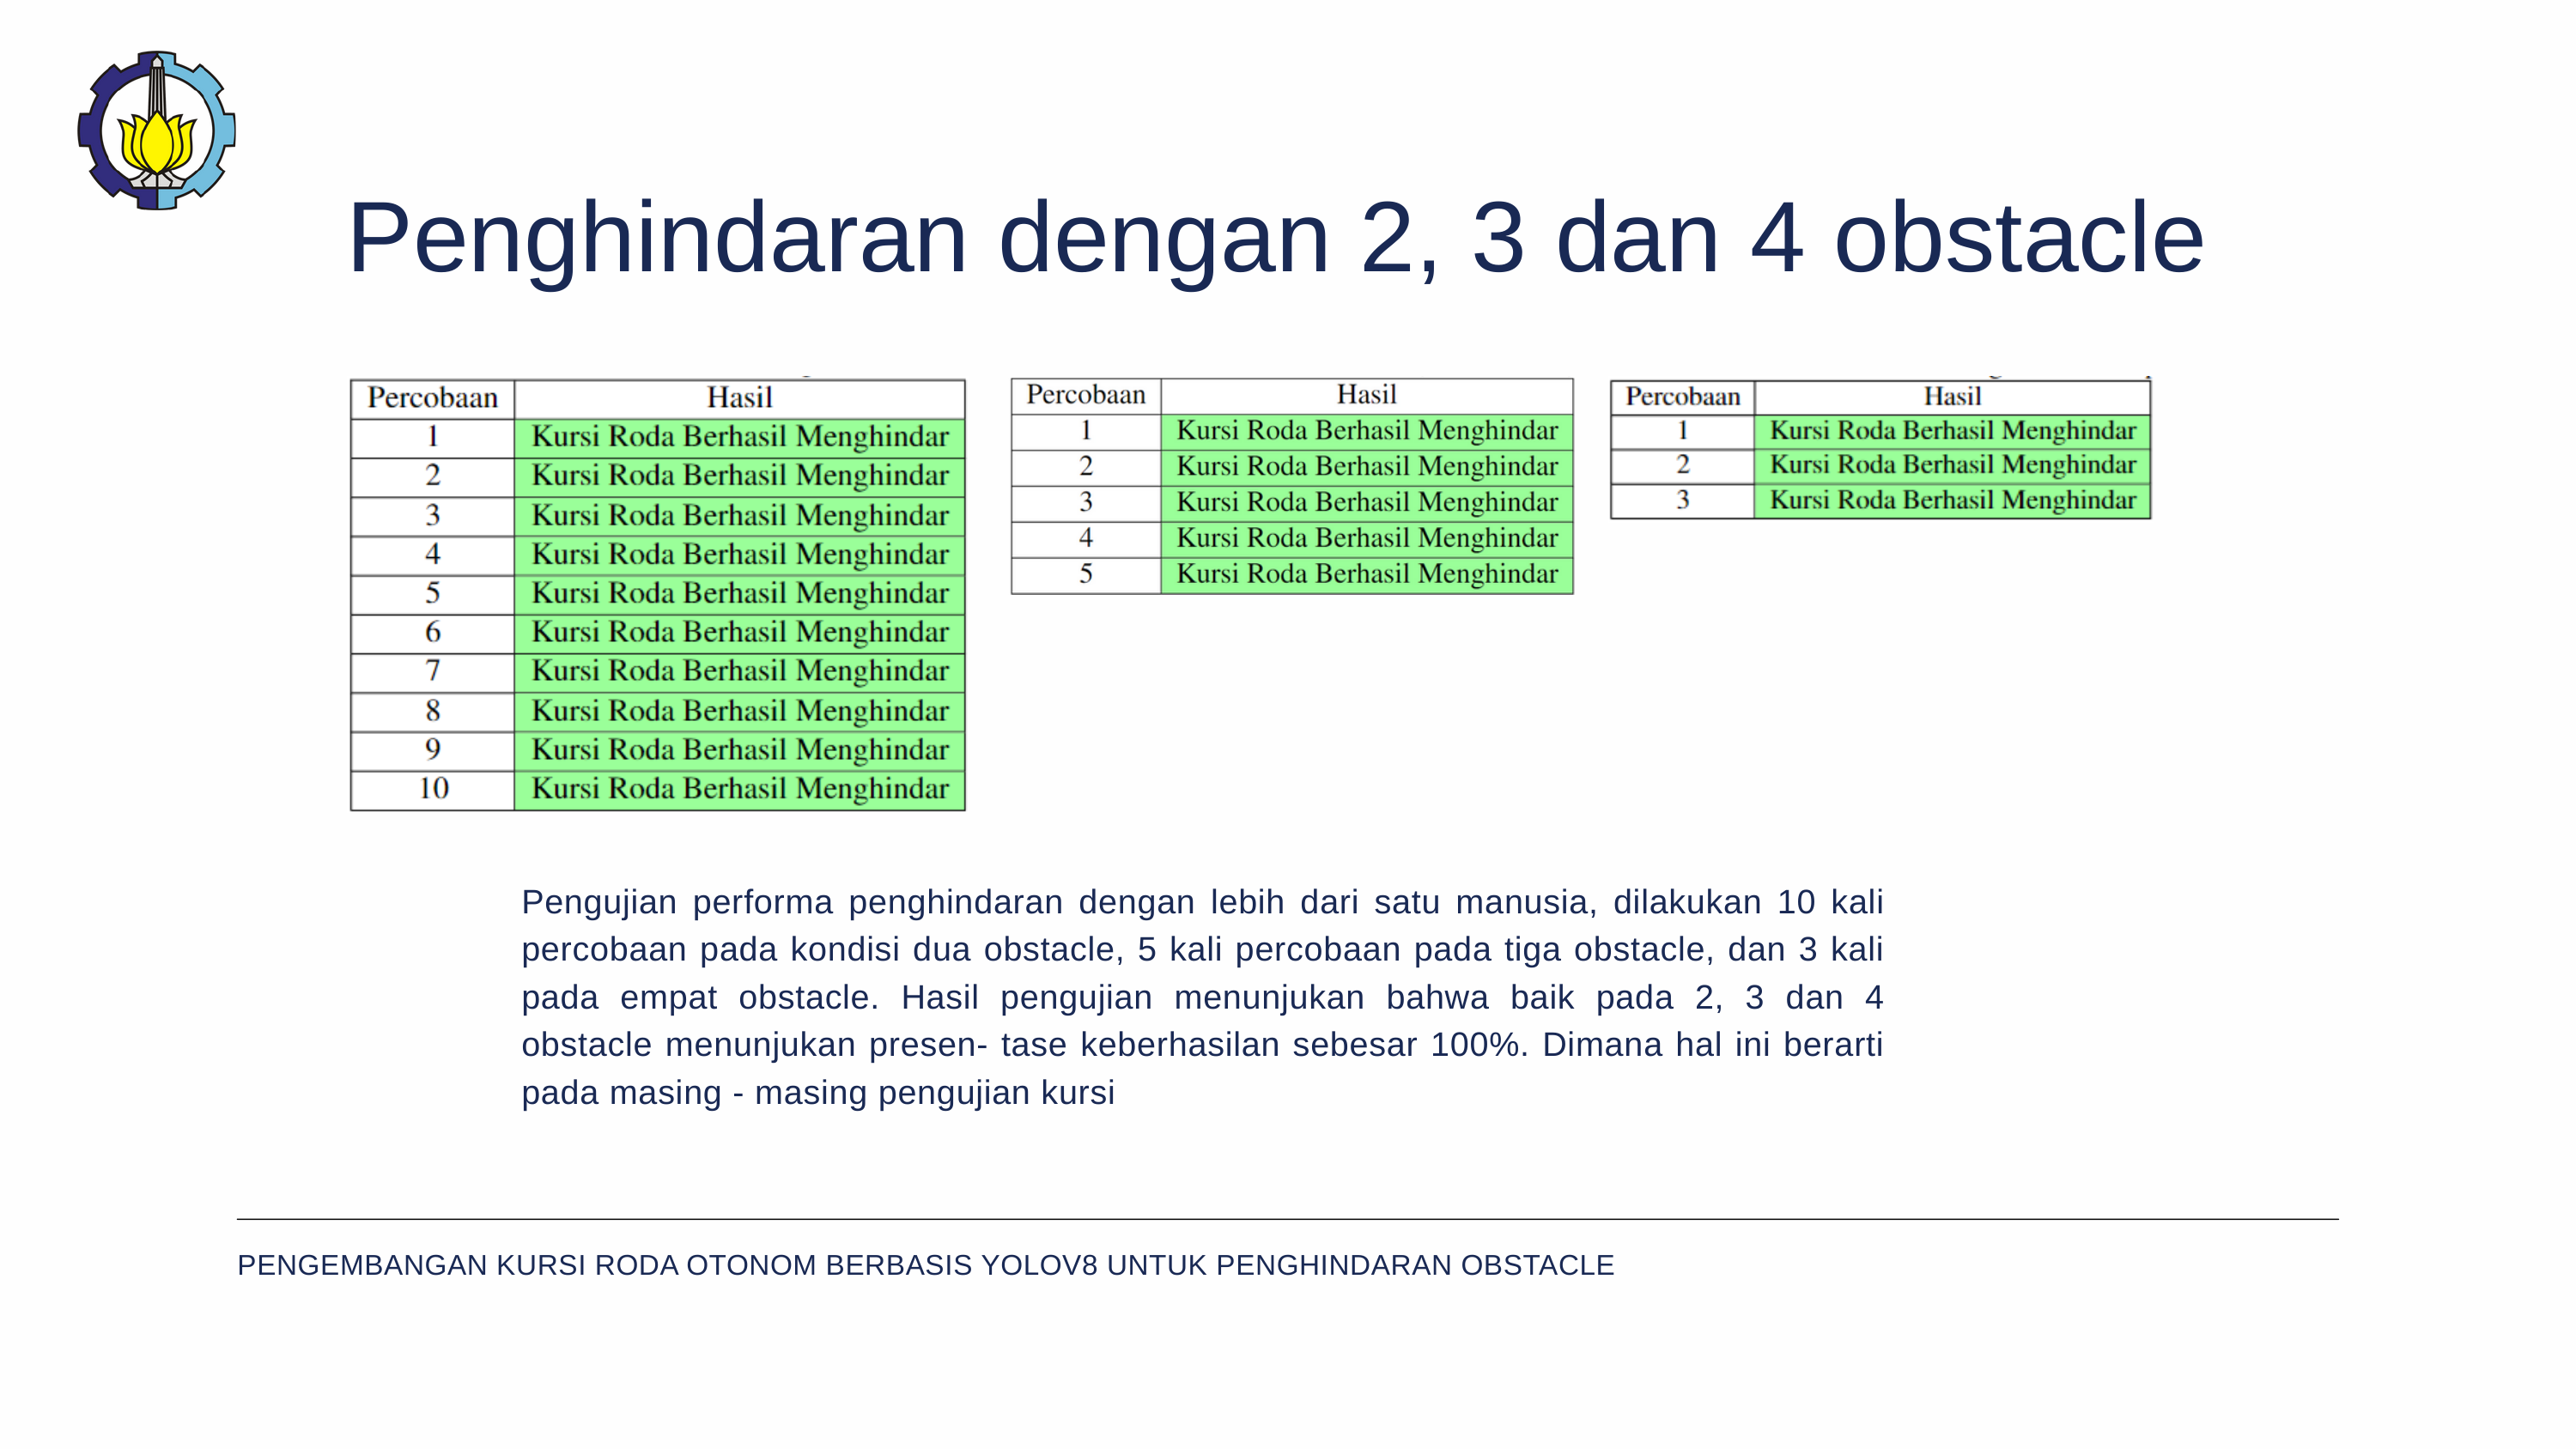

Penghindaran dengan 2, 3 dan 4 obstacle

Pengujian performa penghindaran dengan lebih dari satu manusia, dilakukan 10 kali percobaan pada kondisi dua obstacle, 5 kali percobaan pada tiga obstacle, dan 3 kali pada empat obstacle. Hasil pengujian menunjukan bahwa baik pada 2, 3 dan 4 obstacle menunjukan presen- tase keberhasilan sebesar 100%. Dimana hal ini berarti pada masing - masing pengujian kursi

PENGEMBANGAN KURSI RODA OTONOM BERBASIS YOLOV8 UNTUK PENGHINDARAN OBSTACLE